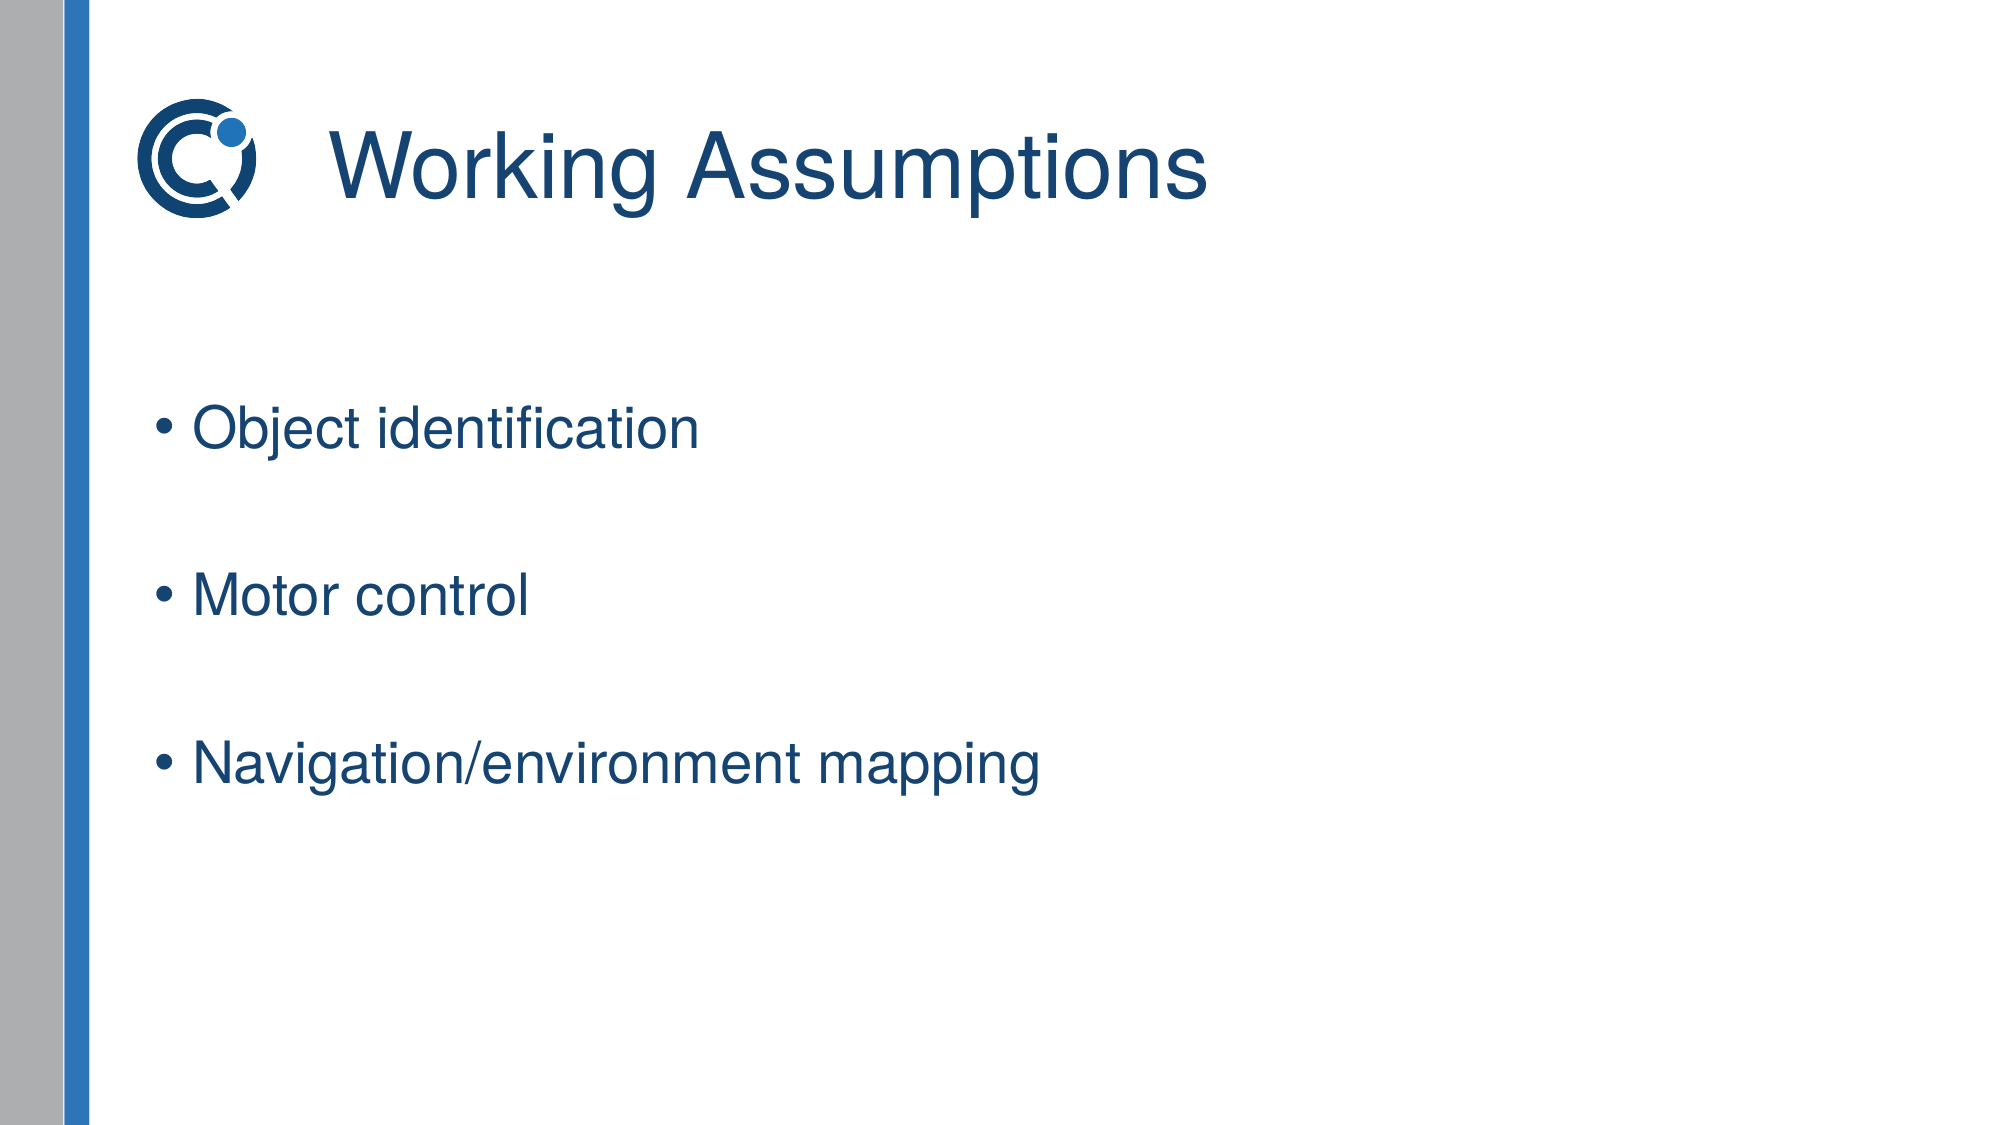

# Working Assumptions

Object identification

Motor control

Navigation/environment mapping